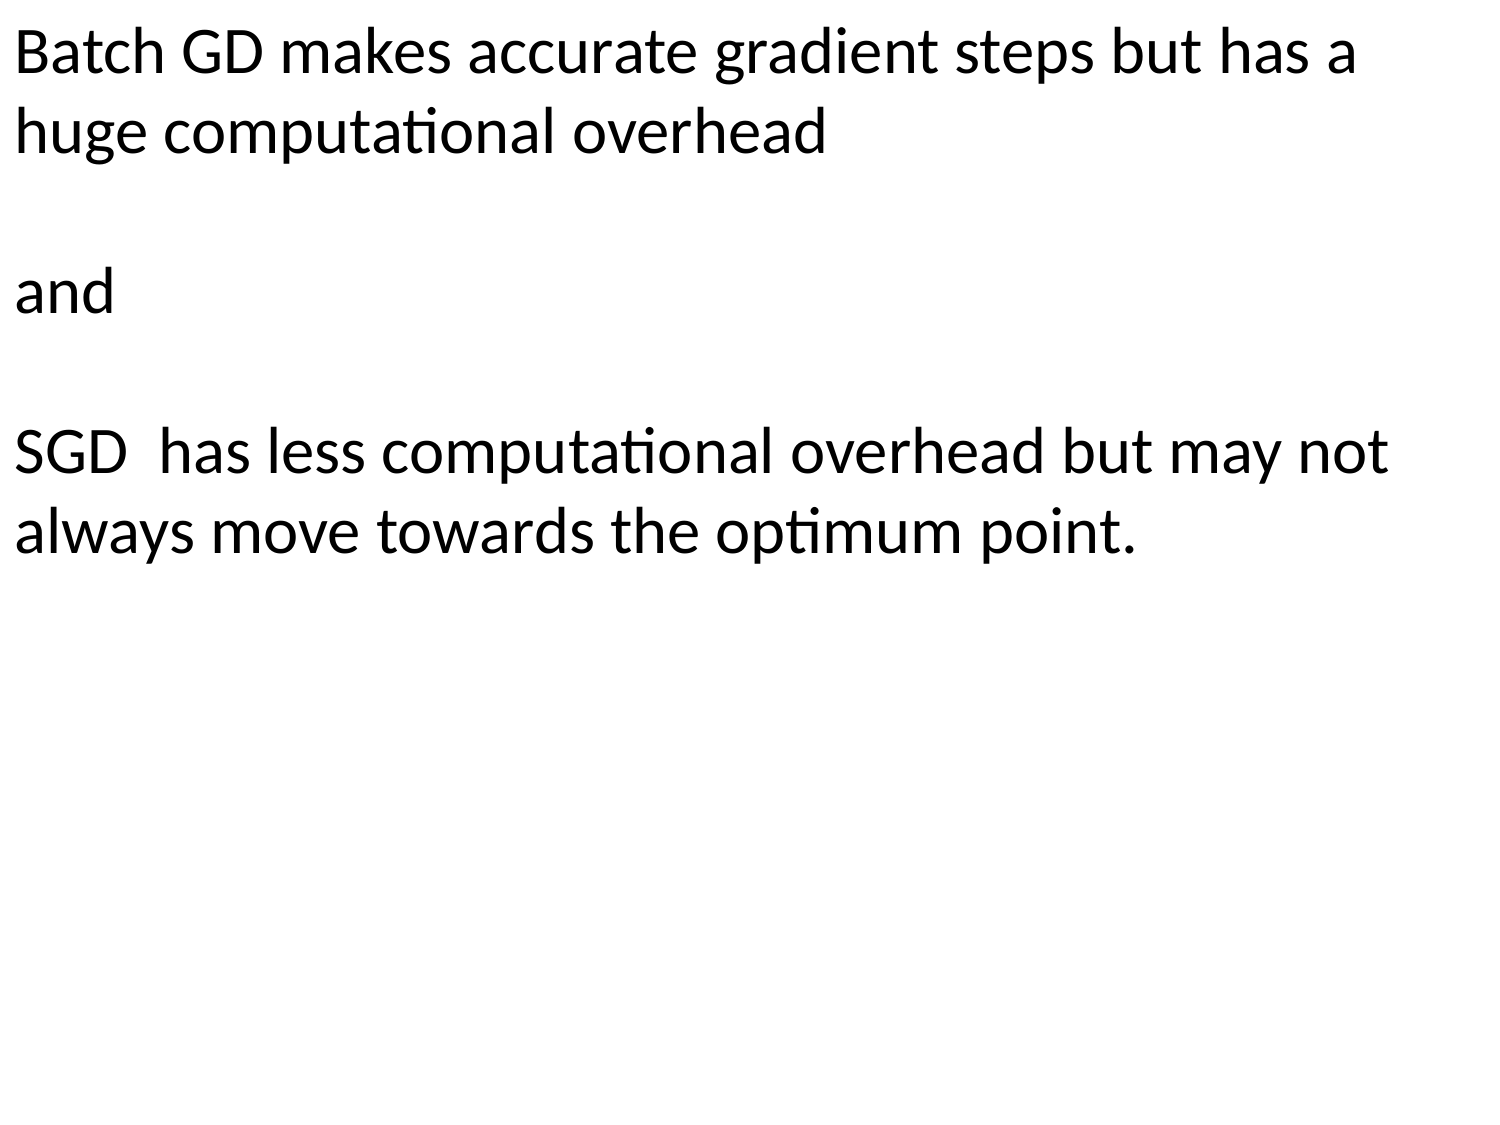

Batch GD makes accurate gradient steps but has a huge computational overhead

and

SGD  has less computational overhead but may not always move towards the optimum point.